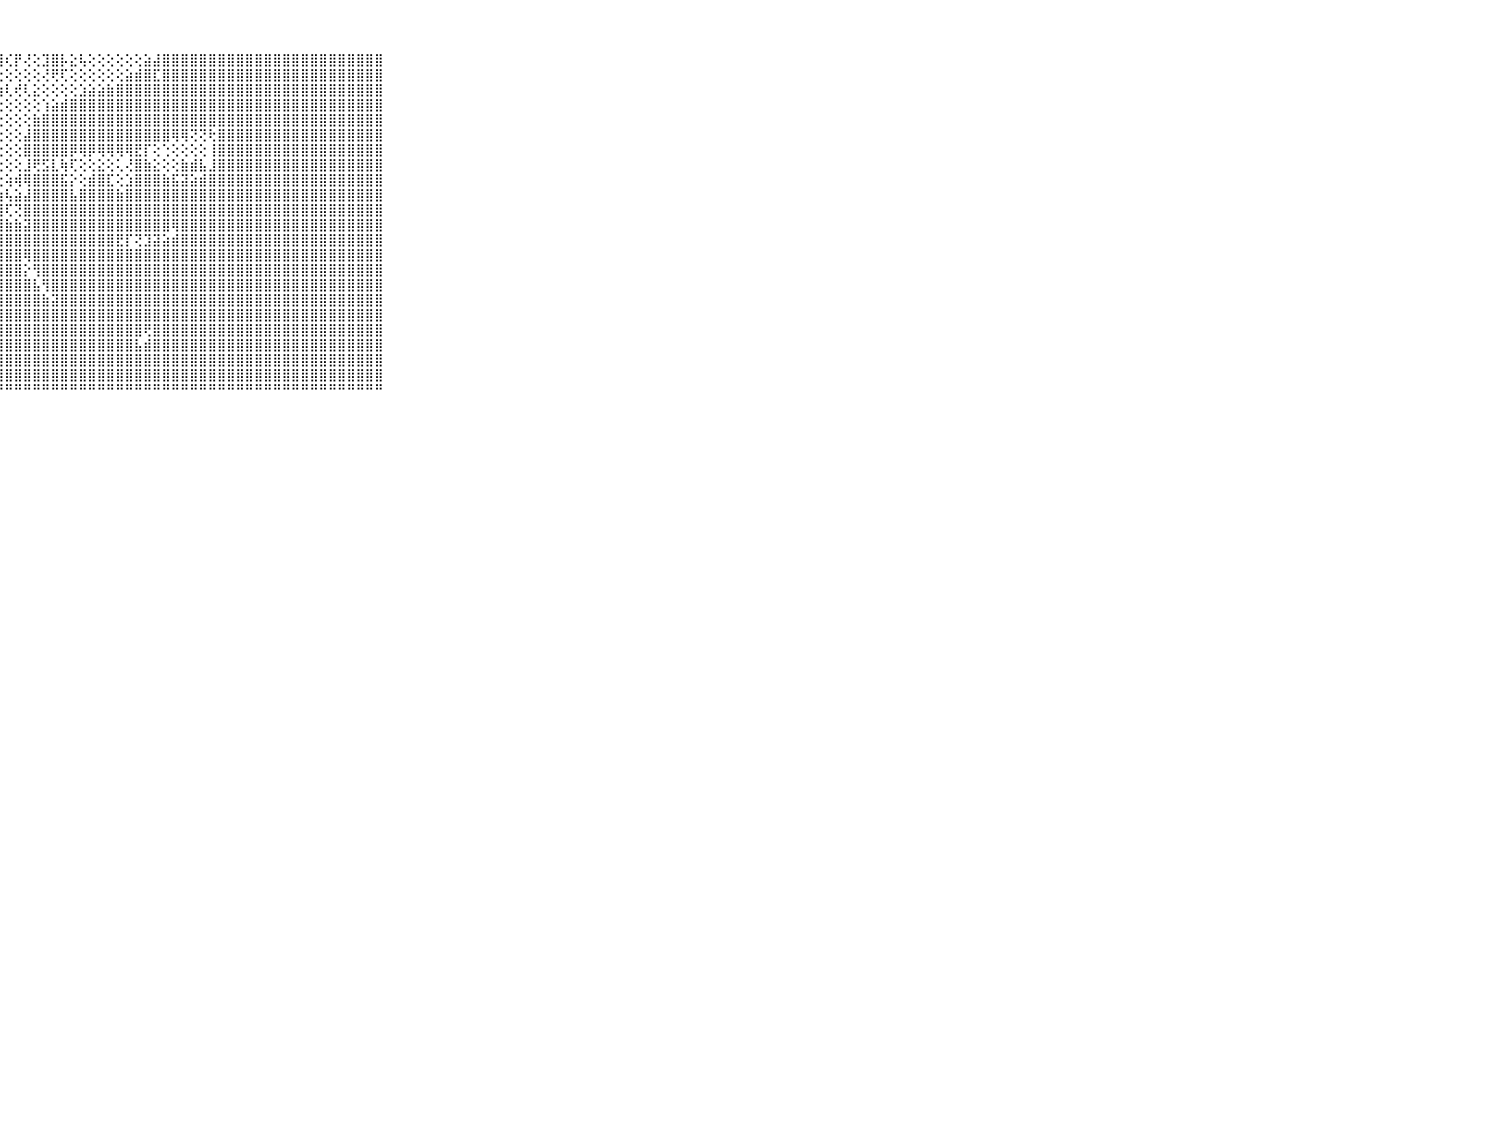

⠀⠀⠀⠀⠀⠀⠀⠀⠀⠀⠀⣿⣿⣿⣿⣿⣿⣿⣿⣿⣿⣿⣿⣿⣿⡿⢇⢹⢎⡟⢜⢕⣹⣿⡧⣕⢧⢕⢕⢕⢕⢕⢕⣵⣼⣿⣿⣿⣿⣿⣿⣿⣿⣿⣿⣿⣿⣿⣿⣿⣿⣿⣿⣿⣿⣿⣿⣿⣿⠀⠀⠀⠀⠀⠀⠀⠀⠀⠀⠀⠀
⠀⠀⠀⠀⠀⠀⠀⠀⠀⠀⠀⣿⣿⣿⣿⣿⣿⣿⣿⣿⣿⣿⣿⣿⡟⢕⣵⢕⢕⢕⢕⢕⢜⢟⢏⢕⢕⢕⢕⢕⢕⣵⣾⣿⣏⣿⣿⣿⣿⣿⣿⣿⣿⣿⣿⣿⣿⣿⣿⣿⣿⣿⣿⣿⣿⣿⣿⣿⣿⠀⠀⠀⠀⠀⠀⠀⠀⠀⠀⠀⠀
⠀⠀⠀⠀⠀⠀⠀⠀⠀⠀⠀⣿⣿⣿⣿⣿⣿⣿⣿⣿⣿⣿⣿⣿⢕⣼⣿⣷⢇⢞⢇⣕⢕⢕⢕⢕⣱⣵⣵⣷⣿⣿⣿⣿⣿⣿⣿⣿⣿⣿⣿⣿⣿⣿⣿⣿⣿⣿⣿⣿⣿⣿⣿⣿⣿⣿⣿⣿⣿⠀⠀⠀⠀⠀⠀⠀⠀⠀⠀⠀⠀
⠀⠀⠀⠀⠀⠀⠀⠀⠀⠀⠀⣿⣿⣿⣿⣿⣿⣿⣿⣿⣿⣿⣿⣿⢯⢕⢝⢕⢕⢕⢕⢕⢱⣵⣾⣿⣿⣿⣿⣿⣿⣿⣿⣿⣿⣿⣿⣿⣿⣿⣿⣿⣿⣿⣿⣿⣿⣿⣿⣿⣿⣿⣿⣿⣿⣿⣿⣿⣿⠀⠀⠀⠀⠀⠀⠀⠀⠀⠀⠀⠀
⠀⠀⠀⠀⠀⠀⠀⠀⠀⠀⠀⣿⣿⣿⣿⣿⣿⣿⣿⣿⣿⣿⣿⣇⢕⢕⢕⢕⢕⢕⢕⣷⣿⣿⣿⣿⣿⣿⣿⣿⣿⣿⣿⣿⣿⣿⣿⣿⣿⣿⣿⣿⣿⣿⣿⣿⣿⣿⣿⣿⣿⣿⣿⣿⣿⣿⣿⣿⣿⠀⠀⠀⠀⠀⠀⠀⠀⠀⠀⠀⠀
⠀⠀⠀⠀⠀⠀⠀⠀⠀⠀⠀⣿⣿⣿⣿⣿⣿⣿⣿⣿⣿⣿⣿⣿⡇⢕⢕⢕⢕⢕⣼⣿⣿⣿⣿⣿⣿⣿⣿⣿⣿⣿⣿⣿⣿⣿⢿⢿⢝⢝⢗⣿⣿⣿⣿⣿⣿⣿⣿⣿⣿⣿⣿⣿⣿⣿⣿⣿⣿⠀⠀⠀⠀⠀⠀⠀⠀⠀⠀⠀⠀
⠀⠀⠀⠀⠀⠀⠀⠀⠀⠀⠀⣿⣿⣿⣿⣿⣿⣿⣿⣿⣿⣿⣿⣿⣿⢕⢕⢕⢕⢕⣿⣿⣿⣿⣿⡿⢿⡿⢿⢿⢿⢿⣟⡏⢕⢑⢕⢕⢕⢕⢸⣿⣿⣿⣿⣿⣿⣿⣿⣿⣿⣿⣿⣿⣿⣿⣿⣿⣿⠀⠀⠀⠀⠀⠀⠀⠀⠀⠀⠀⠀
⠀⠀⠀⠀⠀⠀⠀⠀⠀⠀⠀⣿⣿⣿⣿⣿⣿⣿⣿⣿⣿⣿⣿⣿⣿⡕⢕⢕⢕⢕⣸⢟⣫⣇⢷⢏⢕⢕⣕⢕⢅⢜⣿⣷⣕⢕⢕⣷⣾⣧⣸⣿⣿⣿⣿⣿⣿⣿⣿⣿⣿⣿⣿⣿⣿⣿⣿⣿⣿⠀⠀⠀⠀⠀⠀⠀⠀⠀⠀⠀⠀
⠀⠀⠀⠀⠀⠀⠀⠀⠀⠀⠀⣿⣿⣿⣿⣿⣿⣿⣿⣿⣿⣿⣿⣿⣿⣿⣧⢕⢵⢾⢿⣿⣿⣿⣯⡕⢕⣾⣿⣏⢕⣱⣿⣿⣿⣷⣯⣽⣵⣾⣿⣿⣿⣿⣿⣿⣿⣿⣿⣿⣿⣿⣿⣿⣿⣿⣿⣿⣿⠀⠀⠀⠀⠀⠀⠀⠀⠀⠀⠀⠀
⠀⠀⠀⠀⠀⠀⠀⠀⠀⠀⠀⣿⣿⣿⣿⣿⣿⣿⣿⣿⣿⣿⣿⣿⣿⣿⣿⣷⢧⣵⣼⣿⣿⣿⣿⣧⣿⣿⣿⣿⣷⣿⣿⣿⣿⣿⣿⣿⣿⣿⣿⣿⣿⣿⣿⣿⣿⣿⣿⣿⣿⣿⣿⣿⣿⣿⣿⣿⣿⠀⠀⠀⠀⠀⠀⠀⠀⠀⠀⠀⠀
⠀⠀⠀⠀⠀⠀⠀⠀⠀⠀⠀⣿⣿⣿⣿⣿⣿⣿⣿⣿⣿⣿⣿⣿⣿⣿⣯⣿⢏⢝⣿⣿⣿⣿⣿⣿⣿⣿⣿⣿⣿⣿⣿⣿⣿⣿⣿⣿⣿⣿⣿⣿⣿⣿⣿⣿⣿⣿⣿⣿⣿⣿⣿⣿⣿⣿⣿⣿⣿⠀⠀⠀⠀⠀⠀⠀⠀⠀⠀⠀⠀
⠀⠀⠀⠀⠀⠀⠀⠀⠀⠀⠀⣿⣿⣿⣿⣿⣿⣿⣿⣿⣿⣿⣿⣿⣿⣿⣿⣿⣷⣷⣽⣿⣿⣿⣿⣿⣿⣿⣿⣿⣿⣿⣿⣿⣿⣿⢿⣿⣿⣿⣿⣿⣿⣿⣿⣿⣿⣿⣿⣿⣿⣿⣿⣿⣿⣿⣿⣿⣿⠀⠀⠀⠀⠀⠀⠀⠀⠀⠀⠀⠀
⠀⠀⠀⠀⠀⠀⠀⠀⠀⠀⠀⣿⣿⣿⣿⣿⣿⣿⣿⣿⣿⣿⣿⣿⣿⣿⣿⣿⣿⣿⣿⣿⣿⣿⣿⣿⣿⣿⣿⣿⣟⡏⢝⣹⣽⣵⣾⣿⣿⣿⣿⣿⣿⣿⣿⣿⣿⣿⣿⣿⣿⣿⣿⣿⣿⣿⣿⣿⣿⠀⠀⠀⠀⠀⠀⠀⠀⠀⠀⠀⠀
⠀⠀⠀⠀⠀⠀⠀⠀⠀⠀⠀⣿⣿⣿⣿⣿⣿⣿⣿⣿⣿⣿⣿⣿⣿⣿⣿⣿⣿⣿⢿⣿⣿⣿⣿⣿⣿⣿⣿⣿⣿⣿⣿⣿⣿⣿⣿⣿⣿⣿⣿⣿⣿⣿⣿⣿⣿⣿⣿⣿⣿⣿⣿⣿⣿⣿⣿⣿⣿⠀⠀⠀⠀⠀⠀⠀⠀⠀⠀⠀⠀
⠀⠀⠀⠀⠀⠀⠀⠀⠀⠀⠀⣿⣿⣿⣿⣿⣿⣿⣿⣿⣿⣿⣿⣿⣿⣿⣿⣿⣿⣿⡕⢻⣿⣿⣿⣿⣿⣿⣿⣿⣿⣿⣿⣿⣿⣿⣿⣿⣿⣿⣿⣿⣿⣿⣿⣿⣿⣿⣿⣿⣿⣿⣿⣿⣿⣿⣿⣿⣿⠀⠀⠀⠀⠀⠀⠀⠀⠀⠀⠀⠀
⠀⠀⠀⠀⠀⠀⠀⠀⠀⠀⠀⣿⣿⣿⣿⣿⣿⣿⣿⣿⣿⣿⣿⣿⣿⣿⣿⣿⣿⣿⣿⣧⢻⣿⣿⣿⣿⣿⣿⣿⣿⣿⣿⣿⣿⣿⣿⣿⣿⣿⣿⣿⣿⣿⣿⣿⣿⣿⣿⣿⣿⣿⣿⣿⣿⣿⣿⣿⣿⠀⠀⠀⠀⠀⠀⠀⠀⠀⠀⠀⠀
⠀⠀⠀⠀⠀⠀⠀⠀⠀⠀⠀⣿⣿⣿⣿⣿⣿⣿⣿⣿⣿⣿⣿⣿⣿⣿⣿⣿⣿⣿⣿⣿⣷⣽⣿⣿⣿⣿⣿⣿⣿⣿⣿⣿⣿⣿⣿⣿⣿⣿⣿⣿⣿⣿⣿⣿⣿⣿⣿⣿⣿⣿⣿⣿⣿⣿⣿⣿⣿⠀⠀⠀⠀⠀⠀⠀⠀⠀⠀⠀⠀
⠀⠀⠀⠀⠀⠀⠀⠀⠀⠀⠀⣿⣿⣿⣿⣿⣿⣿⣿⣿⣿⣿⣿⣿⣿⣿⣿⣿⣿⣿⣿⣿⣿⣿⣿⣿⣿⣿⣿⣿⣿⣿⣿⣿⣿⣿⣿⣿⣿⣿⣿⣿⣿⣿⣿⣿⣿⣿⣿⣿⣿⣿⣿⣿⣿⣿⣿⣿⣿⠀⠀⠀⠀⠀⠀⠀⠀⠀⠀⠀⠀
⠀⠀⠀⠀⠀⠀⠀⠀⠀⠀⠀⣿⣿⣿⣿⣿⣿⣿⣿⣿⣿⣿⣿⣿⣿⣿⣿⣿⣿⣿⣿⣿⣿⣿⣿⣿⣿⣿⣿⣿⣿⣿⣿⢟⣿⣿⣿⣿⣿⣿⣿⣿⣿⣿⣿⣿⣿⣿⣿⣿⣿⣿⣿⣿⣿⣿⣿⣿⣿⠀⠀⠀⠀⠀⠀⠀⠀⠀⠀⠀⠀
⠀⠀⠀⠀⠀⠀⠀⠀⠀⠀⠀⣿⣿⣿⣿⣿⣿⣿⣿⣿⣿⣿⣿⣿⣿⣿⣿⣿⣿⣿⣿⣿⣿⣿⣿⣿⣿⣿⣿⣿⣿⣿⣧⣾⣿⣿⣿⣿⣿⣿⣿⣿⣿⣿⣿⣿⣿⣿⣿⣿⣿⣿⣿⣿⣿⣿⣿⣿⣿⠀⠀⠀⠀⠀⠀⠀⠀⠀⠀⠀⠀
⠀⠀⠀⠀⠀⠀⠀⠀⠀⠀⠀⣿⣿⣿⣿⣿⣿⣿⣿⣿⣿⣿⣿⣿⣿⣿⣿⣿⣿⣿⣿⣿⣿⣿⣿⣿⣿⣿⣿⣿⣿⣿⣿⣿⣿⣿⣿⣿⣿⣿⣿⣿⣿⣿⣿⣿⣿⣿⣿⣿⣿⣿⣿⣿⣿⣿⣿⣿⣿⠀⠀⠀⠀⠀⠀⠀⠀⠀⠀⠀⠀
⠀⠀⠀⠀⠀⠀⠀⠀⠀⠀⠀⣿⣿⣿⣿⣿⣿⣿⣿⣿⣿⣿⣿⣿⣿⣿⣿⣿⣿⣿⣿⣿⣿⣿⣿⣿⣿⣿⣿⣿⣿⣿⣿⣿⣿⣿⣿⣿⣿⣿⣿⣿⣿⣿⣿⣿⣿⣿⣿⣿⣿⣿⣿⣿⣿⣿⣿⣿⣿⠀⠀⠀⠀⠀⠀⠀⠀⠀⠀⠀⠀
⠀⠀⠀⠀⠀⠀⠀⠀⠀⠀⠀⠛⠛⠛⠛⠛⠛⠛⠛⠛⠛⠛⠛⠛⠛⠛⠛⠛⠛⠛⠛⠛⠛⠛⠛⠛⠛⠛⠛⠛⠛⠛⠛⠛⠛⠛⠛⠛⠛⠛⠛⠛⠛⠛⠛⠛⠛⠛⠛⠛⠛⠛⠛⠛⠛⠛⠛⠛⠛⠀⠀⠀⠀⠀⠀⠀⠀⠀⠀⠀⠀